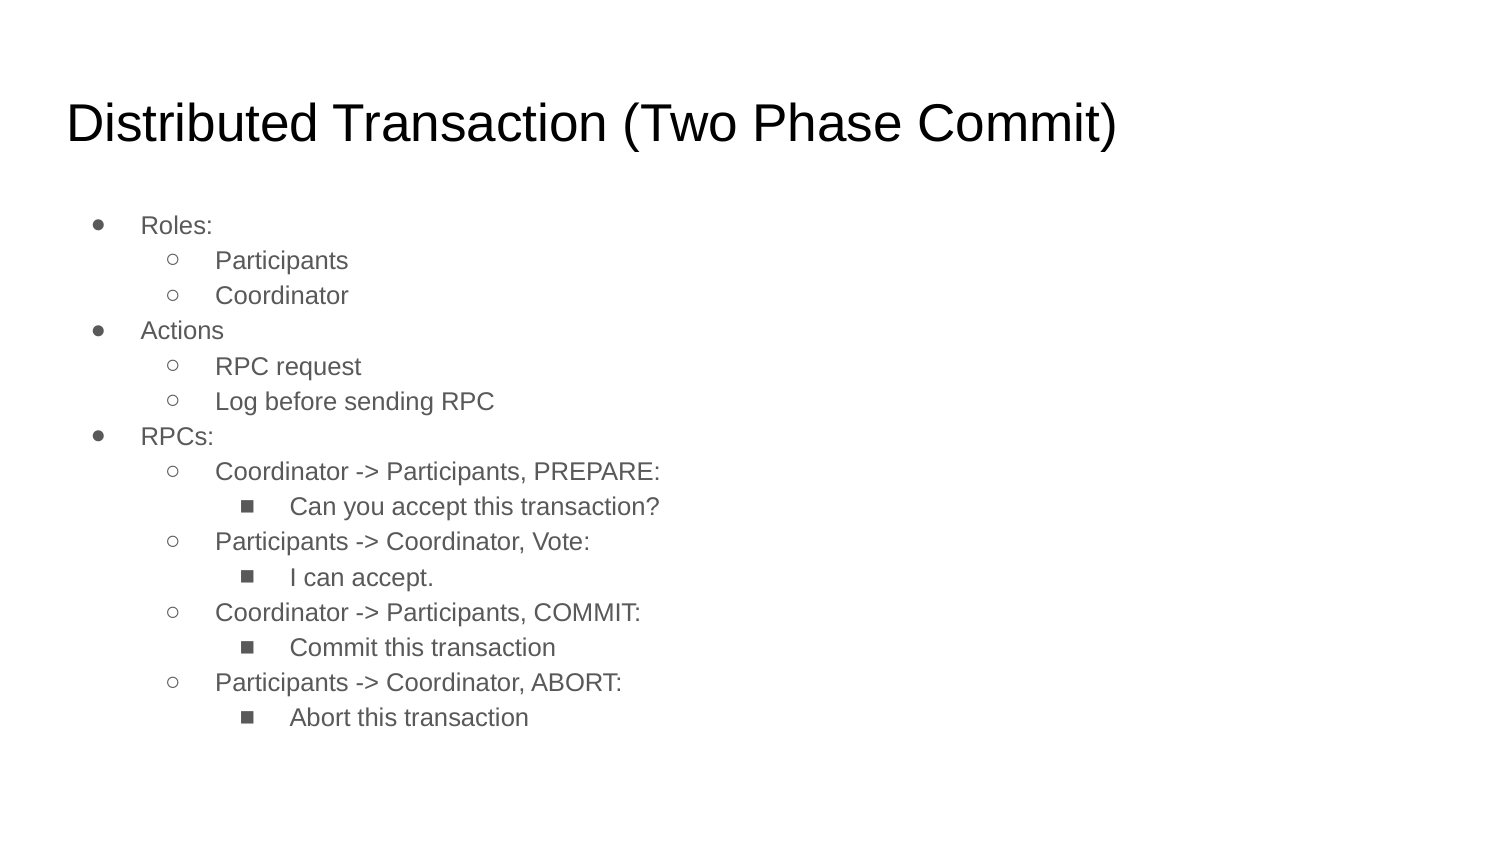

# Distributed Transaction (Two Phase Commit)

Roles:
Participants
Coordinator
Actions
RPC request
Log before sending RPC
RPCs:
Coordinator -> Participants, PREPARE:
Can you accept this transaction?
Participants -> Coordinator, Vote:
I can accept.
Coordinator -> Participants, COMMIT:
Commit this transaction
Participants -> Coordinator, ABORT:
Abort this transaction